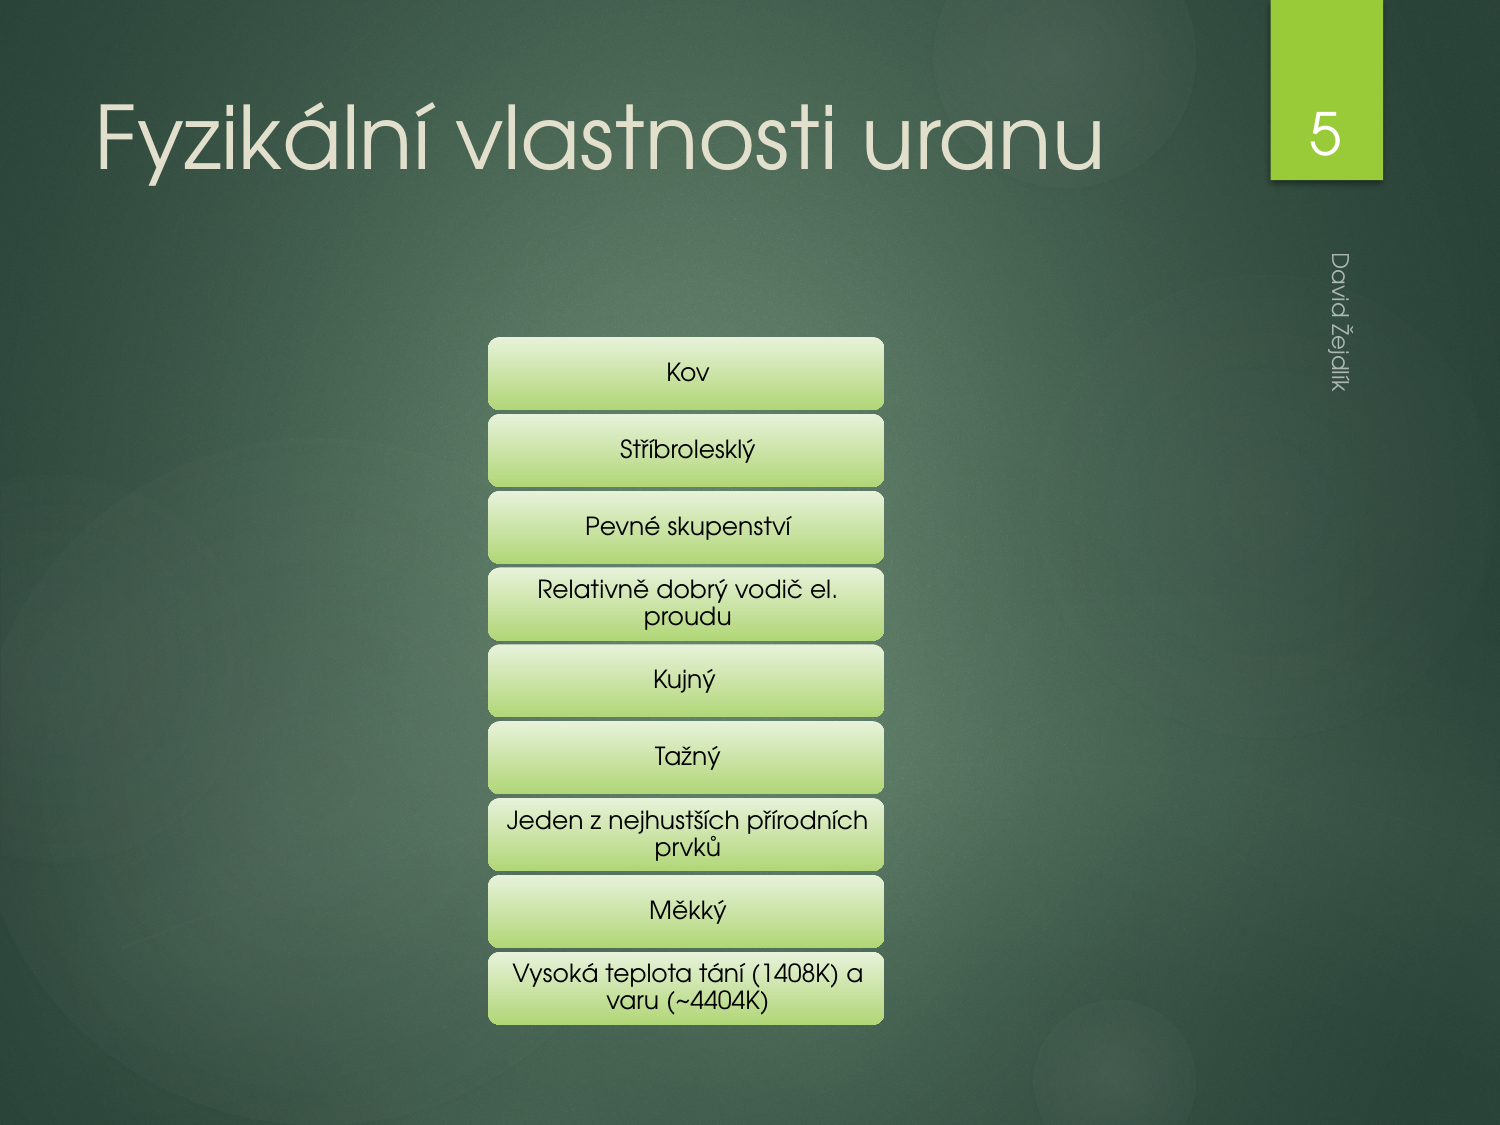

5
# Fyzikální vlastnosti uranu
Kov
Stříbrolesklý
Pevné skupenství
Relativně dobrý vodič el. proudu
Kujný
Tažný
Jeden z nejhustších přírodních prvků
Měkký
Vysoká teplota tání (1408K) a varu (~4404K)
David Žejdlík